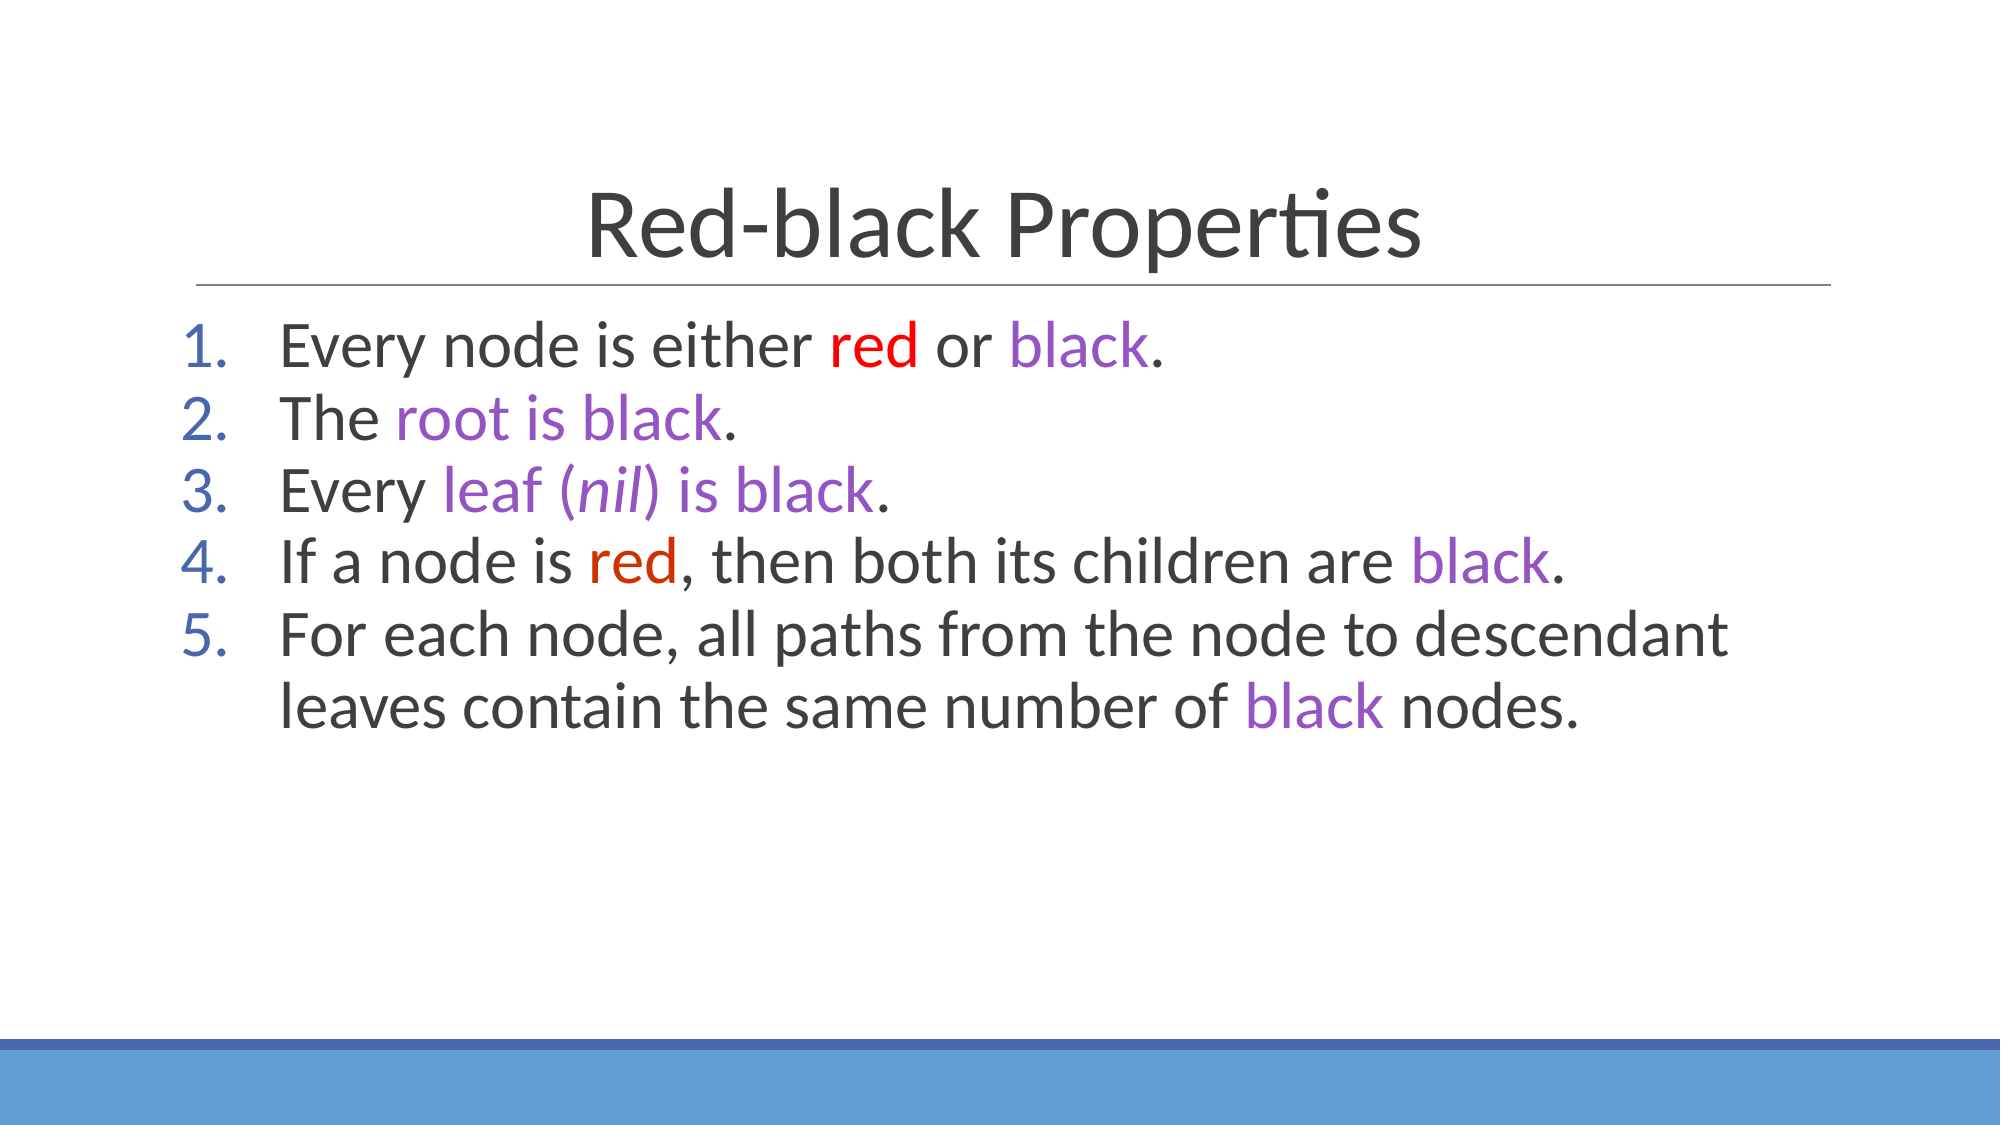

# Red-black Properties
Every node is either red or black.
The root is black.
Every leaf (nil) is black.
If a node is red, then both its children are black.
For each node, all paths from the node to descendant leaves contain the same number of black nodes.